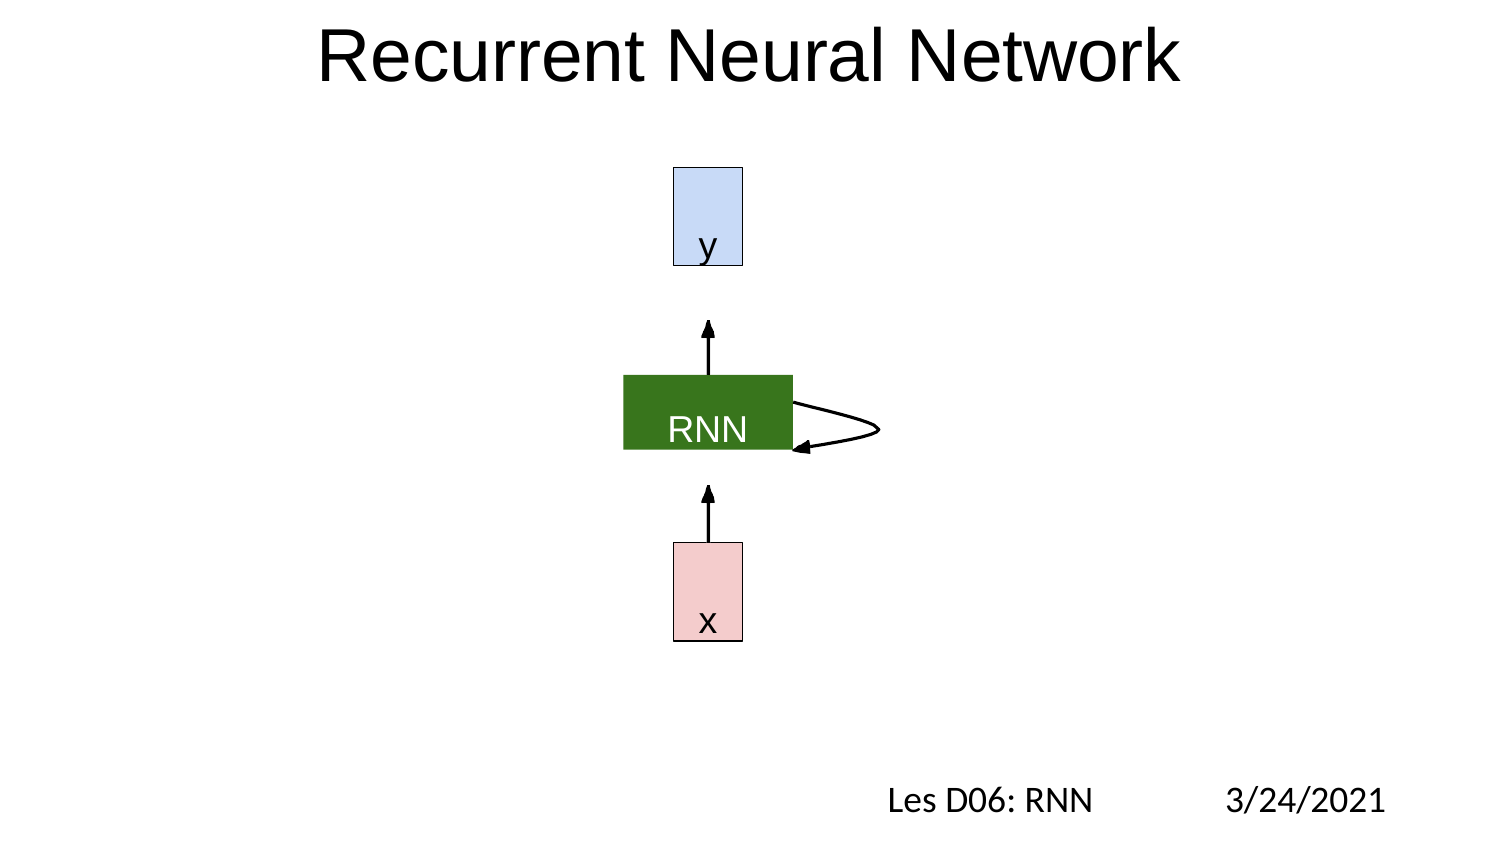

# Recurrent Neural Network

y

RNN

x
Les D06: RNN
3/24/2021
Fei-Fei Li & Justin Johnson & Serena Yeung
Fei-Fei Li & Justin Johnson & Serena Yeung	Lecture 10 -	May 2, 2019